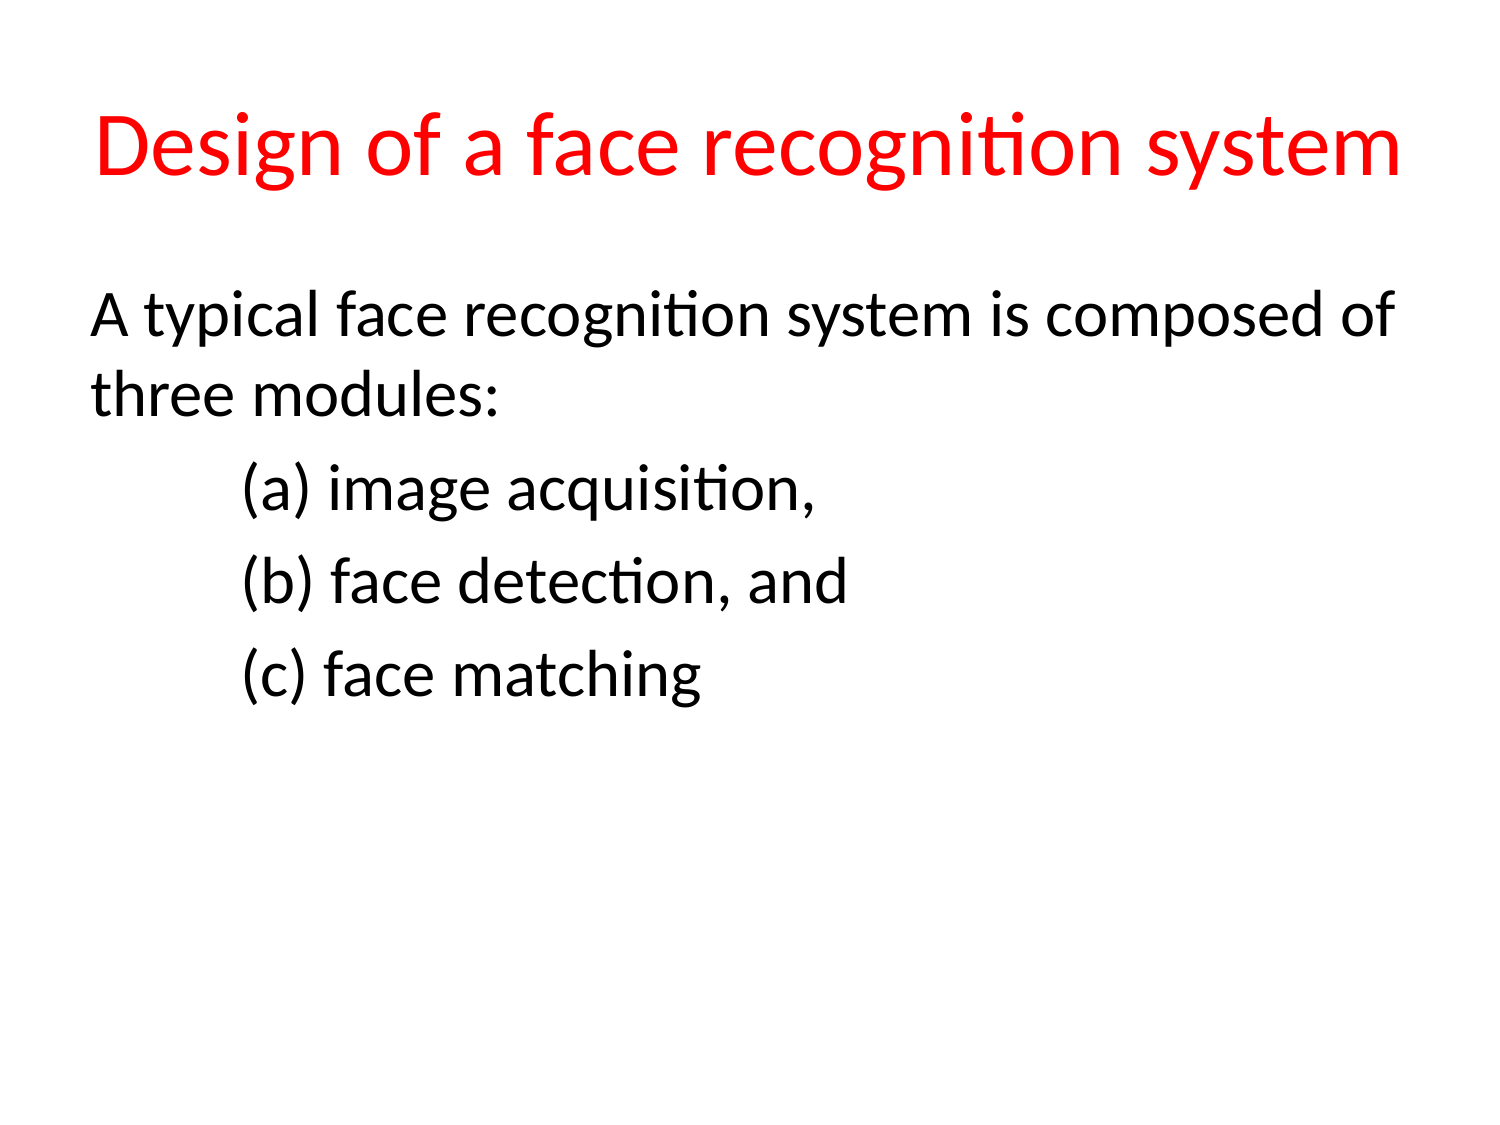

# Design of a face recognition system
A typical face recognition system is composed of three modules:
	(a) image acquisition,
	(b) face detection, and
	(c) face matching